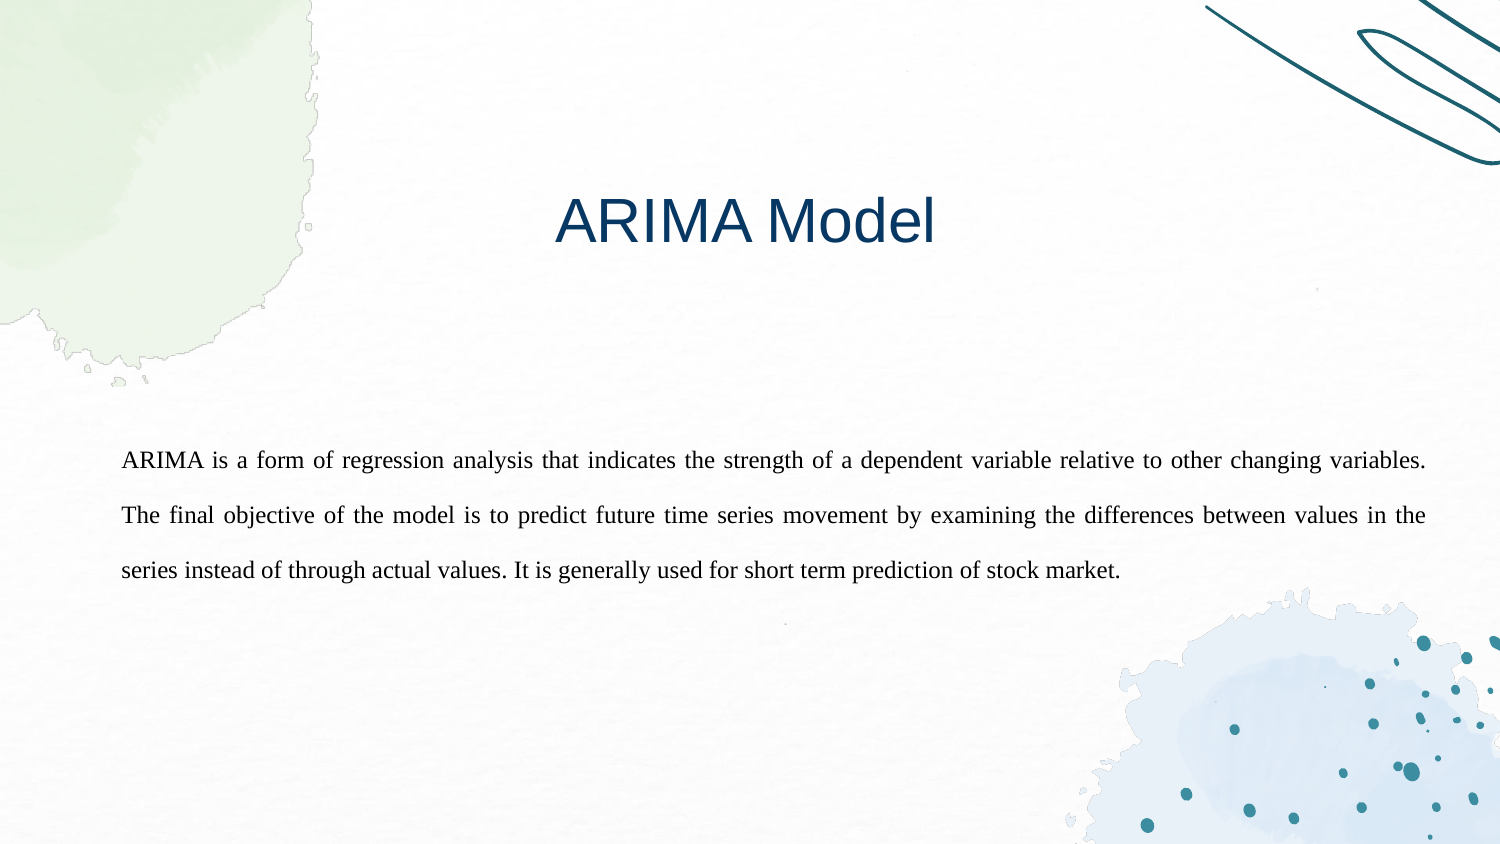

# ARIMA Model
ARIMA is a form of regression analysis that indicates the strength of a dependent variable relative to other changing variables. The final objective of the model is to predict future time series movement by examining the differences between values in the series instead of through actual values. It is generally used for short term prediction of stock market.